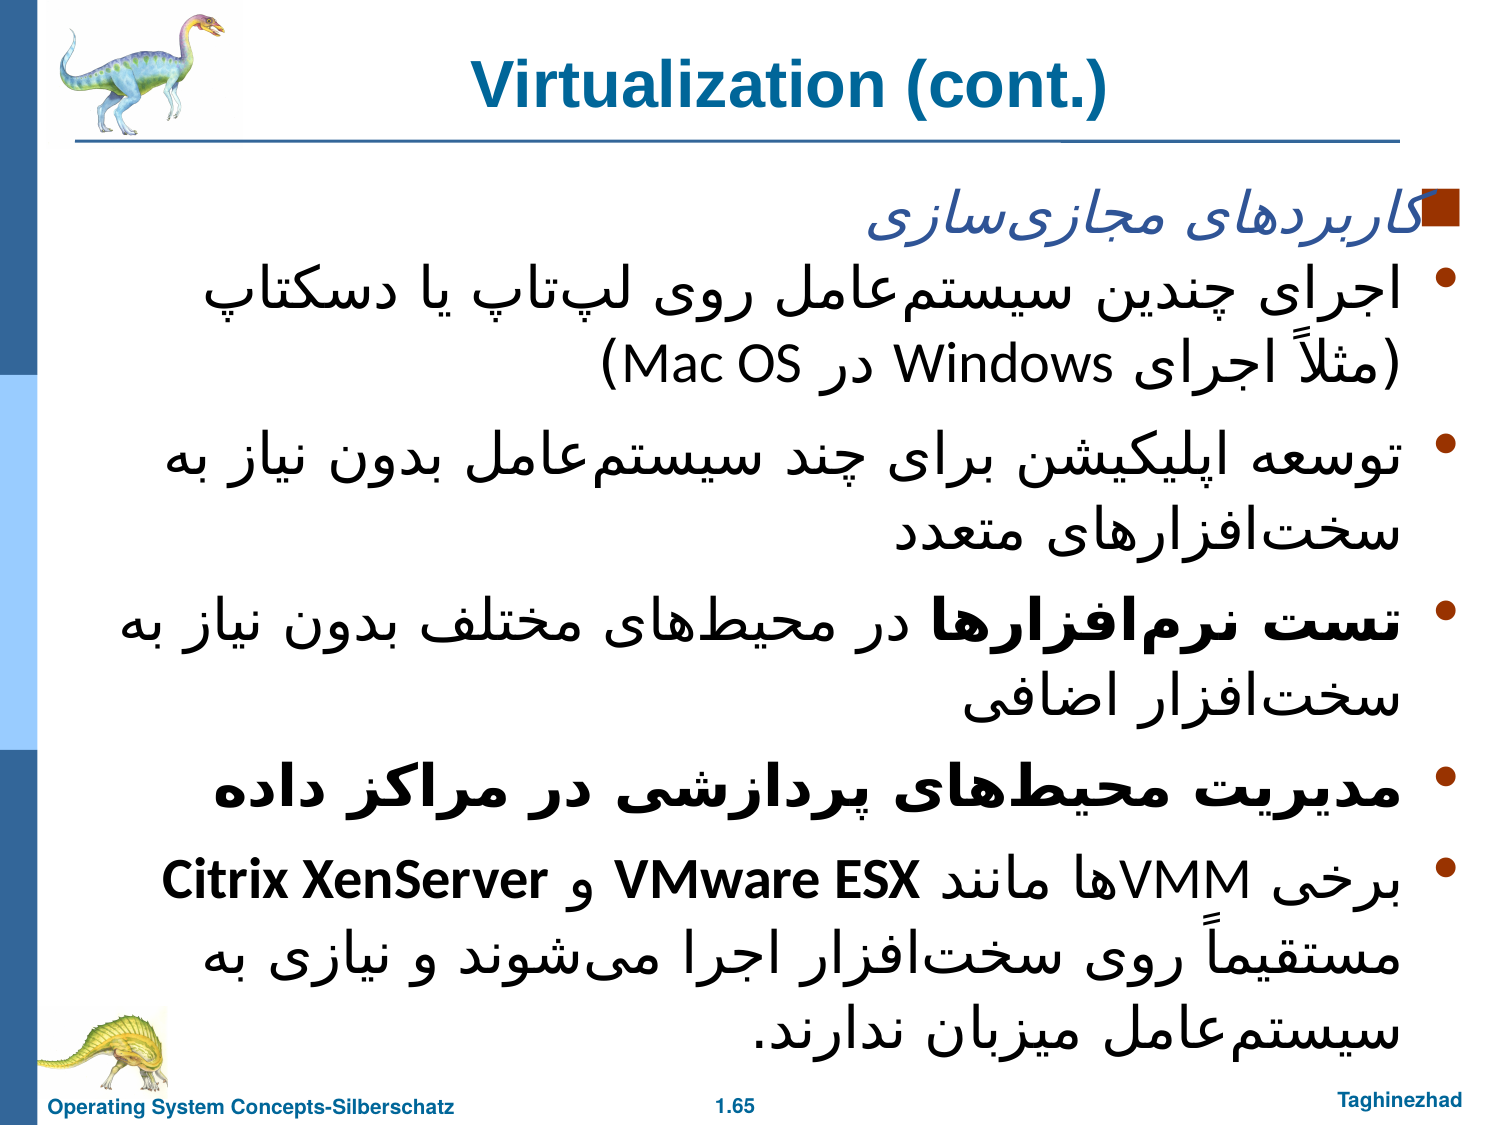

Virtualization (cont.)
کاربردهای مجازی‌سازی
اجرای چندین سیستم‌عامل روی لپ‌تاپ یا دسکتاپ (مثلاً اجرای Windows در Mac OS)
توسعه اپلیکیشن برای چند سیستم‌عامل بدون نیاز به سخت‌افزارهای متعدد
تست نرم‌افزارها در محیط‌های مختلف بدون نیاز به سخت‌افزار اضافی
مدیریت محیط‌های پردازشی در مراکز داده
برخی VMMها مانند VMware ESX و Citrix XenServer مستقیماً روی سخت‌افزار اجرا می‌شوند و نیازی به سیستم‌عامل میزبان ندارند.